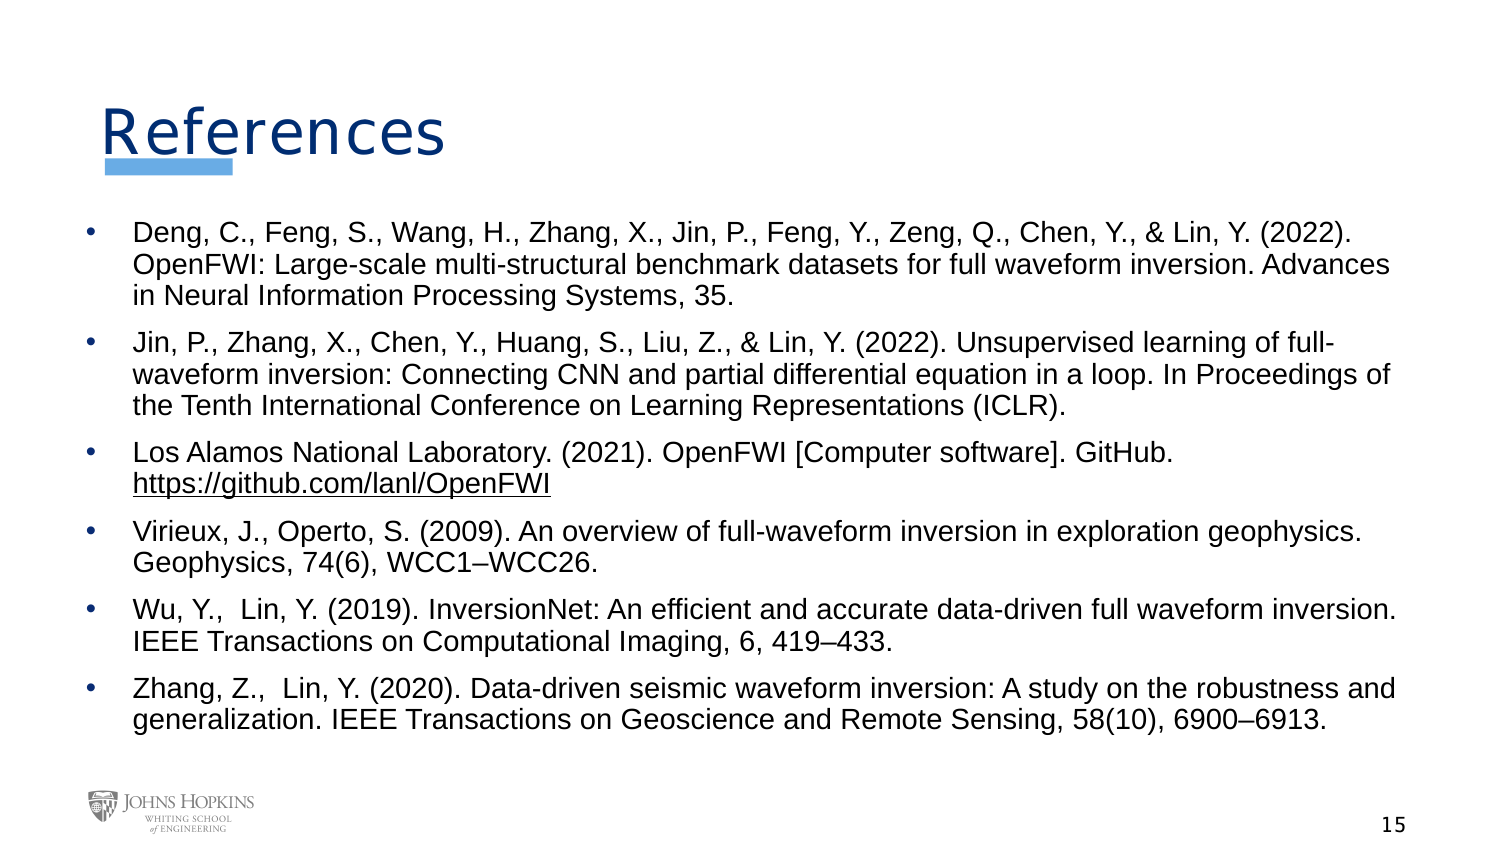

# References
Deng, C., Feng, S., Wang, H., Zhang, X., Jin, P., Feng, Y., Zeng, Q., Chen, Y., & Lin, Y. (2022). OpenFWI: Large-scale multi-structural benchmark datasets for full waveform inversion. Advances in Neural Information Processing Systems, 35.
Jin, P., Zhang, X., Chen, Y., Huang, S., Liu, Z., & Lin, Y. (2022). Unsupervised learning of full-waveform inversion: Connecting CNN and partial differential equation in a loop. In Proceedings of the Tenth International Conference on Learning Representations (ICLR).
Los Alamos National Laboratory. (2021). OpenFWI [Computer software]. GitHub. https://github.com/lanl/OpenFWI​
Virieux, J., Operto, S. (2009). An overview of full-waveform inversion in exploration geophysics. Geophysics, 74(6), WCC1–WCC26.
Wu, Y.,  Lin, Y. (2019). InversionNet: An efficient and accurate data-driven full waveform inversion. IEEE Transactions on Computational Imaging, 6, 419–433.
Zhang, Z.,  Lin, Y. (2020). Data-driven seismic waveform inversion: A study on the robustness and generalization. IEEE Transactions on Geoscience and Remote Sensing, 58(10), 6900–6913.